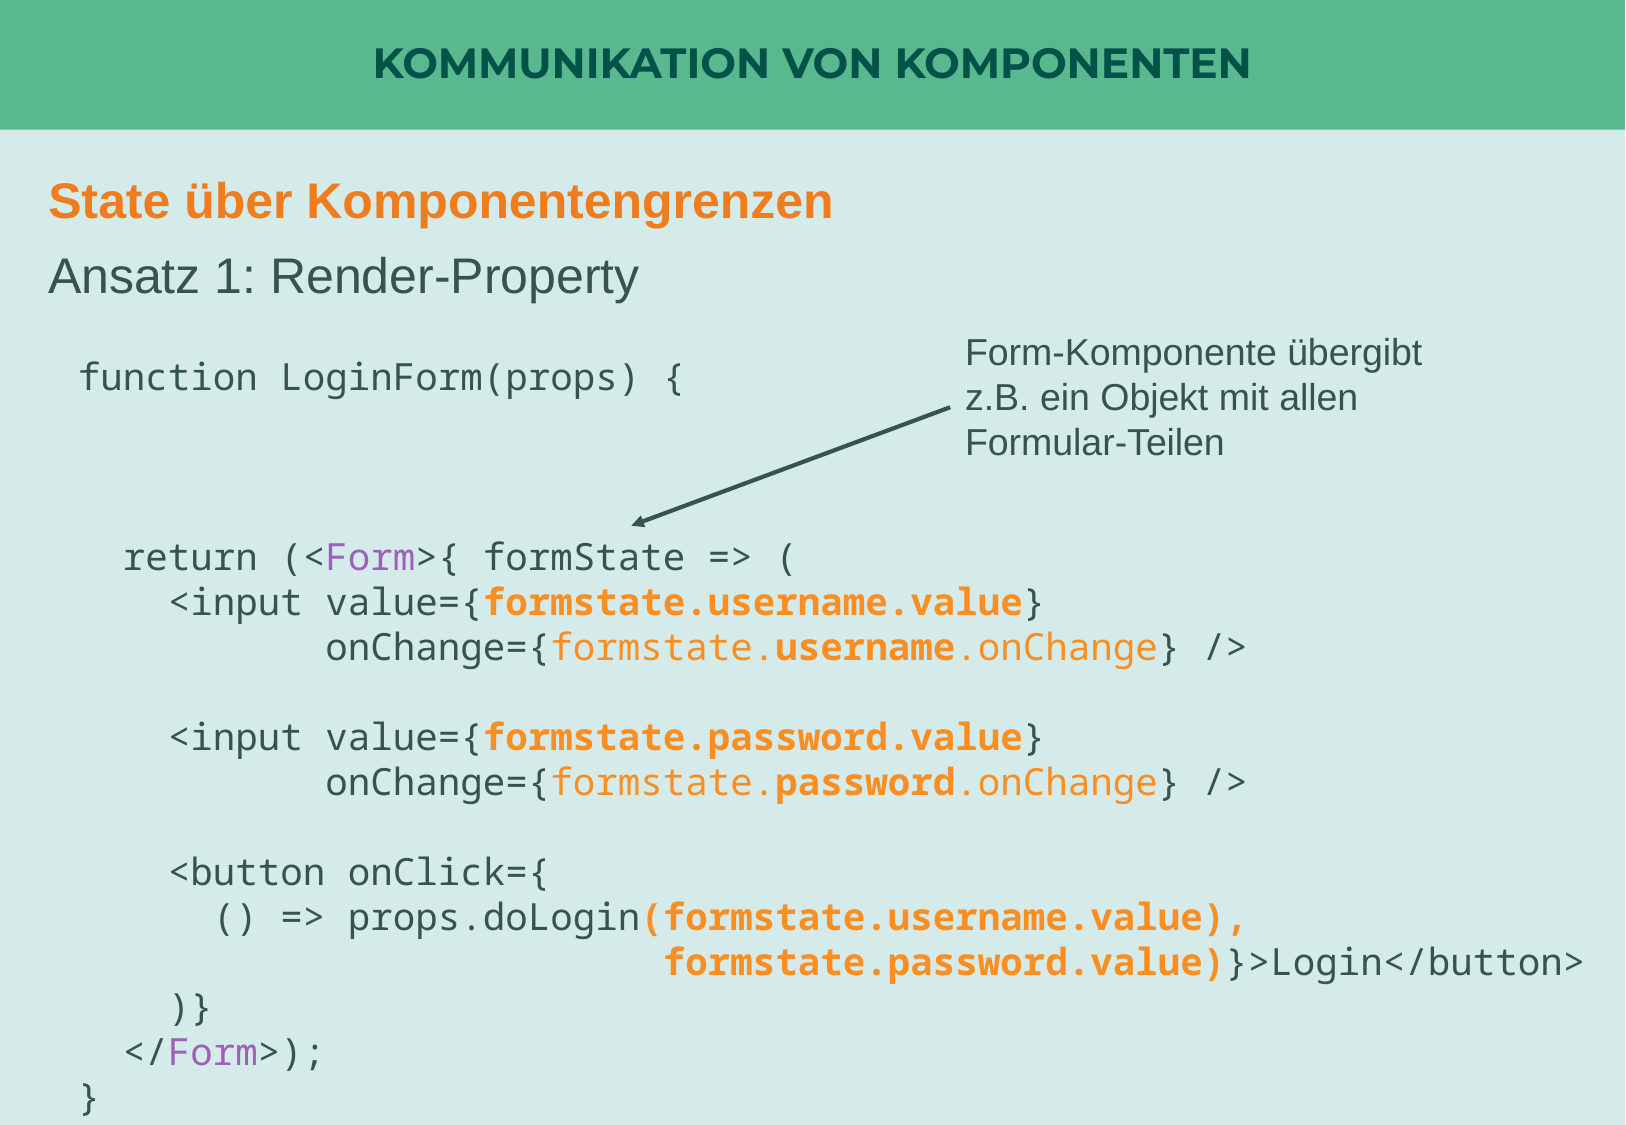

# Kommunikation von KOmponenten
State über Komponentengrenzen
Ansatz 1: Render-Property

Form-Komponente übergibt z.B. ein Objekt mit allen Formular-Teilen
function LoginForm(props) {

  return (<Form>{ formState => (
    <input value={formstate.username.value}
           onChange={formstate.username.onChange} />

    <input value={formstate.password.value}
           onChange={formstate.password.onChange} />

    <button onClick={
      () => props.doLogin(formstate.username.value),
                          formstate.password.value)}>Login</button>
    )}
  </Form>);
}

Beispiel: ChatPage oder Tabs

Beispiel: UserStatsPage für fetch ?